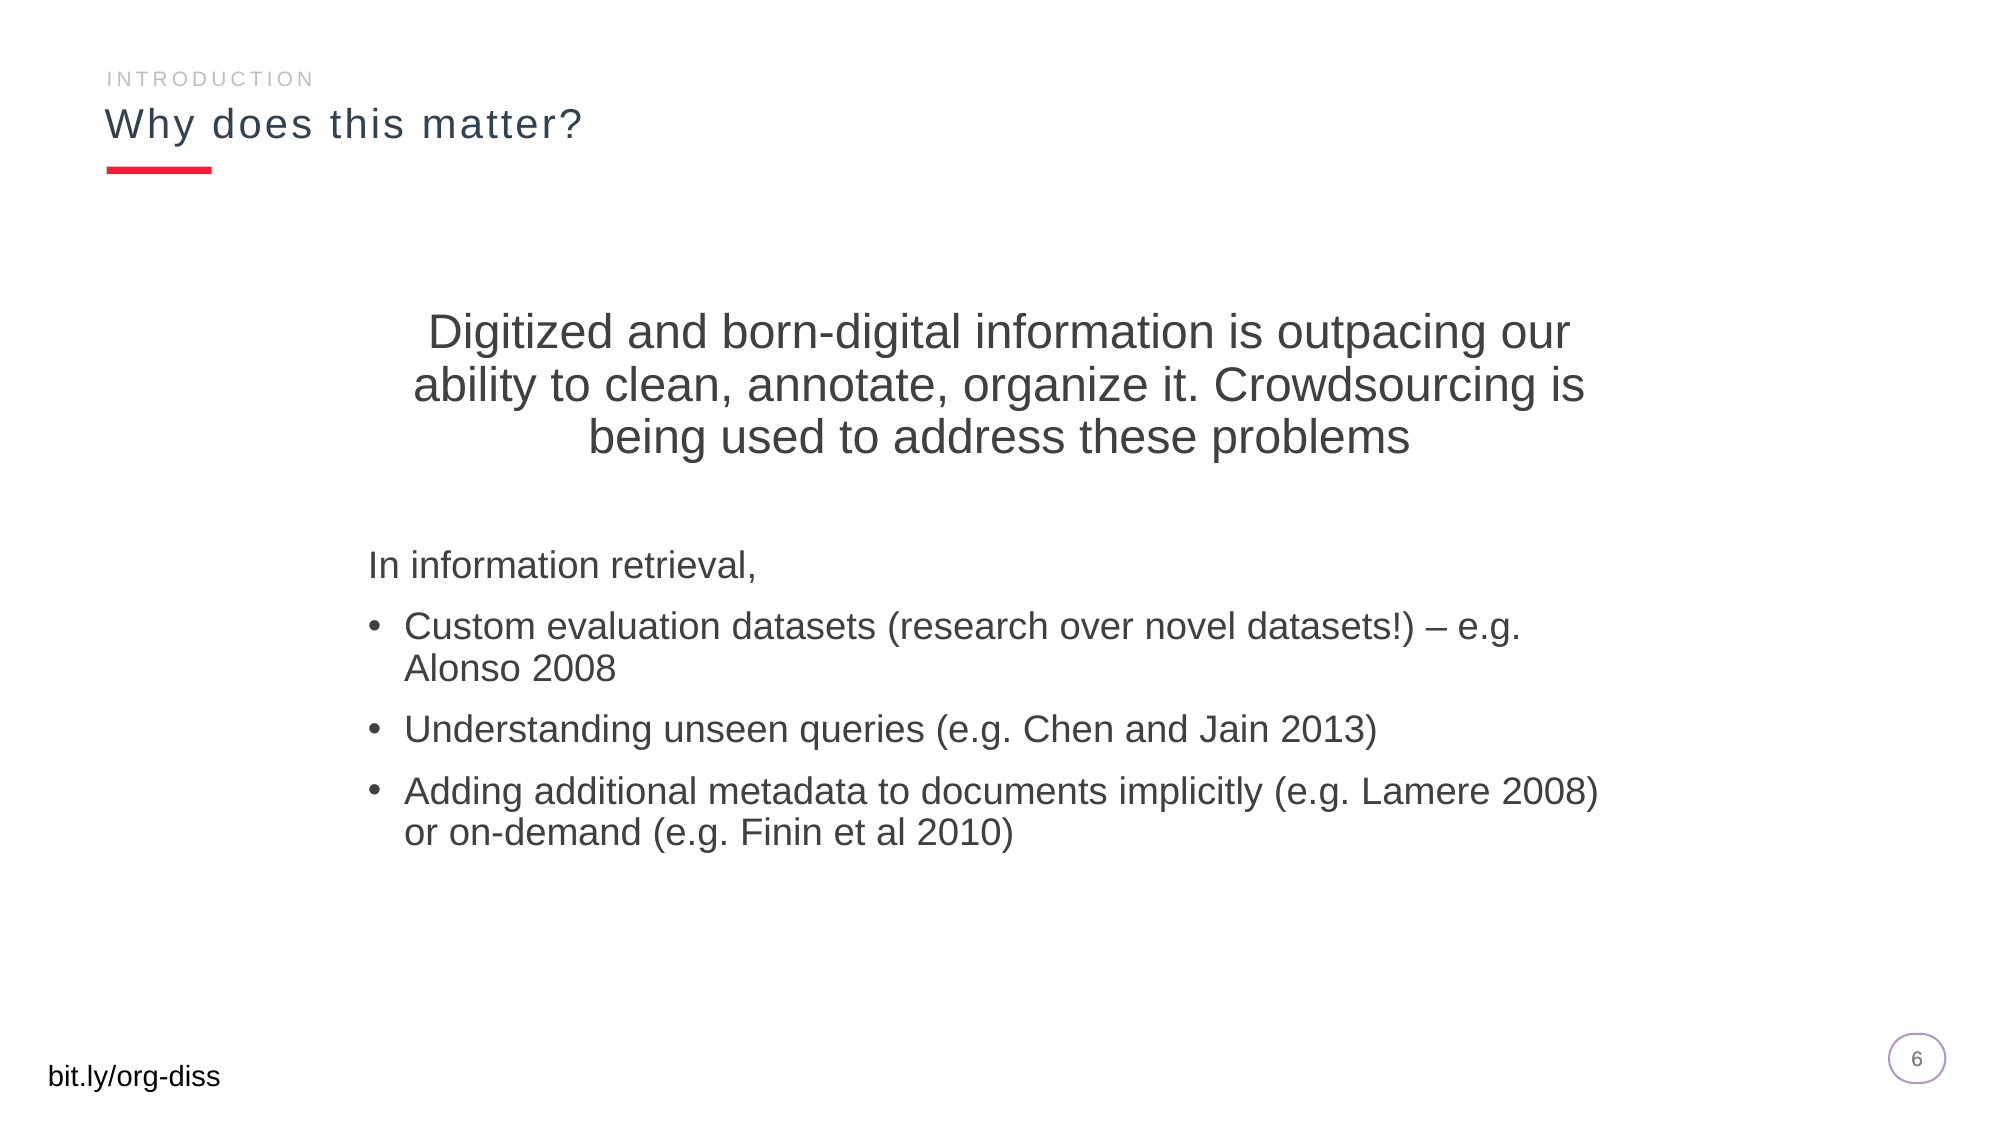

INTRODUCTION
Why does this matter?
Digitized and born-digital information is outpacing our ability to clean, annotate, organize it. Crowdsourcing is being used to address these problems

In information retrieval,
Custom evaluation datasets (research over novel datasets!) – e.g. Alonso 2008
Understanding unseen queries (e.g. Chen and Jain 2013)
Adding additional metadata to documents implicitly (e.g. Lamere 2008) or on-demand (e.g. Finin et al 2010)
6
6